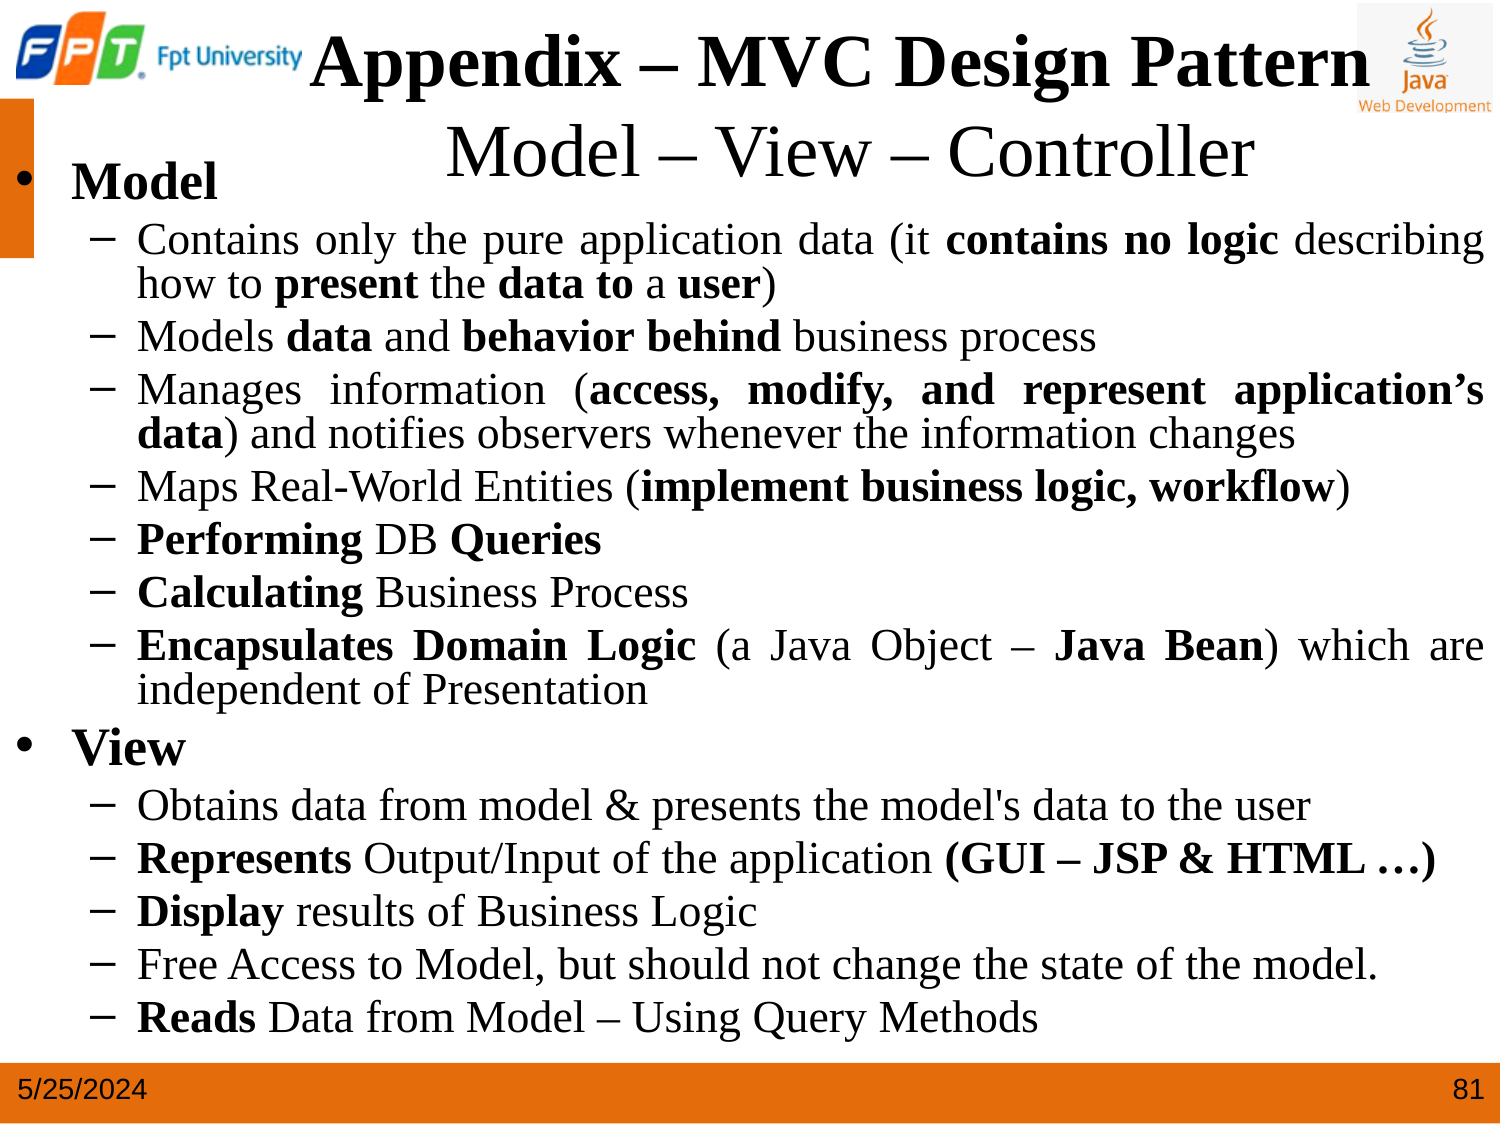

Appendix – MVC Design Pattern
 Model – View – Controller
Model
Contains only the pure application data (it contains no logic describing how to present the data to a user)
Models data and behavior behind business process
Manages information (access, modify, and represent application’s data) and notifies observers whenever the information changes
Maps Real-World Entities (implement business logic, workflow)
Performing DB Queries
Calculating Business Process
Encapsulates Domain Logic (a Java Object – Java Bean) which are independent of Presentation
View
Obtains data from model & presents the model's data to the user
Represents Output/Input of the application (GUI – JSP & HTML …)
Display results of Business Logic
Free Access to Model, but should not change the state of the model.
Reads Data from Model – Using Query Methods
5/25/2024
81